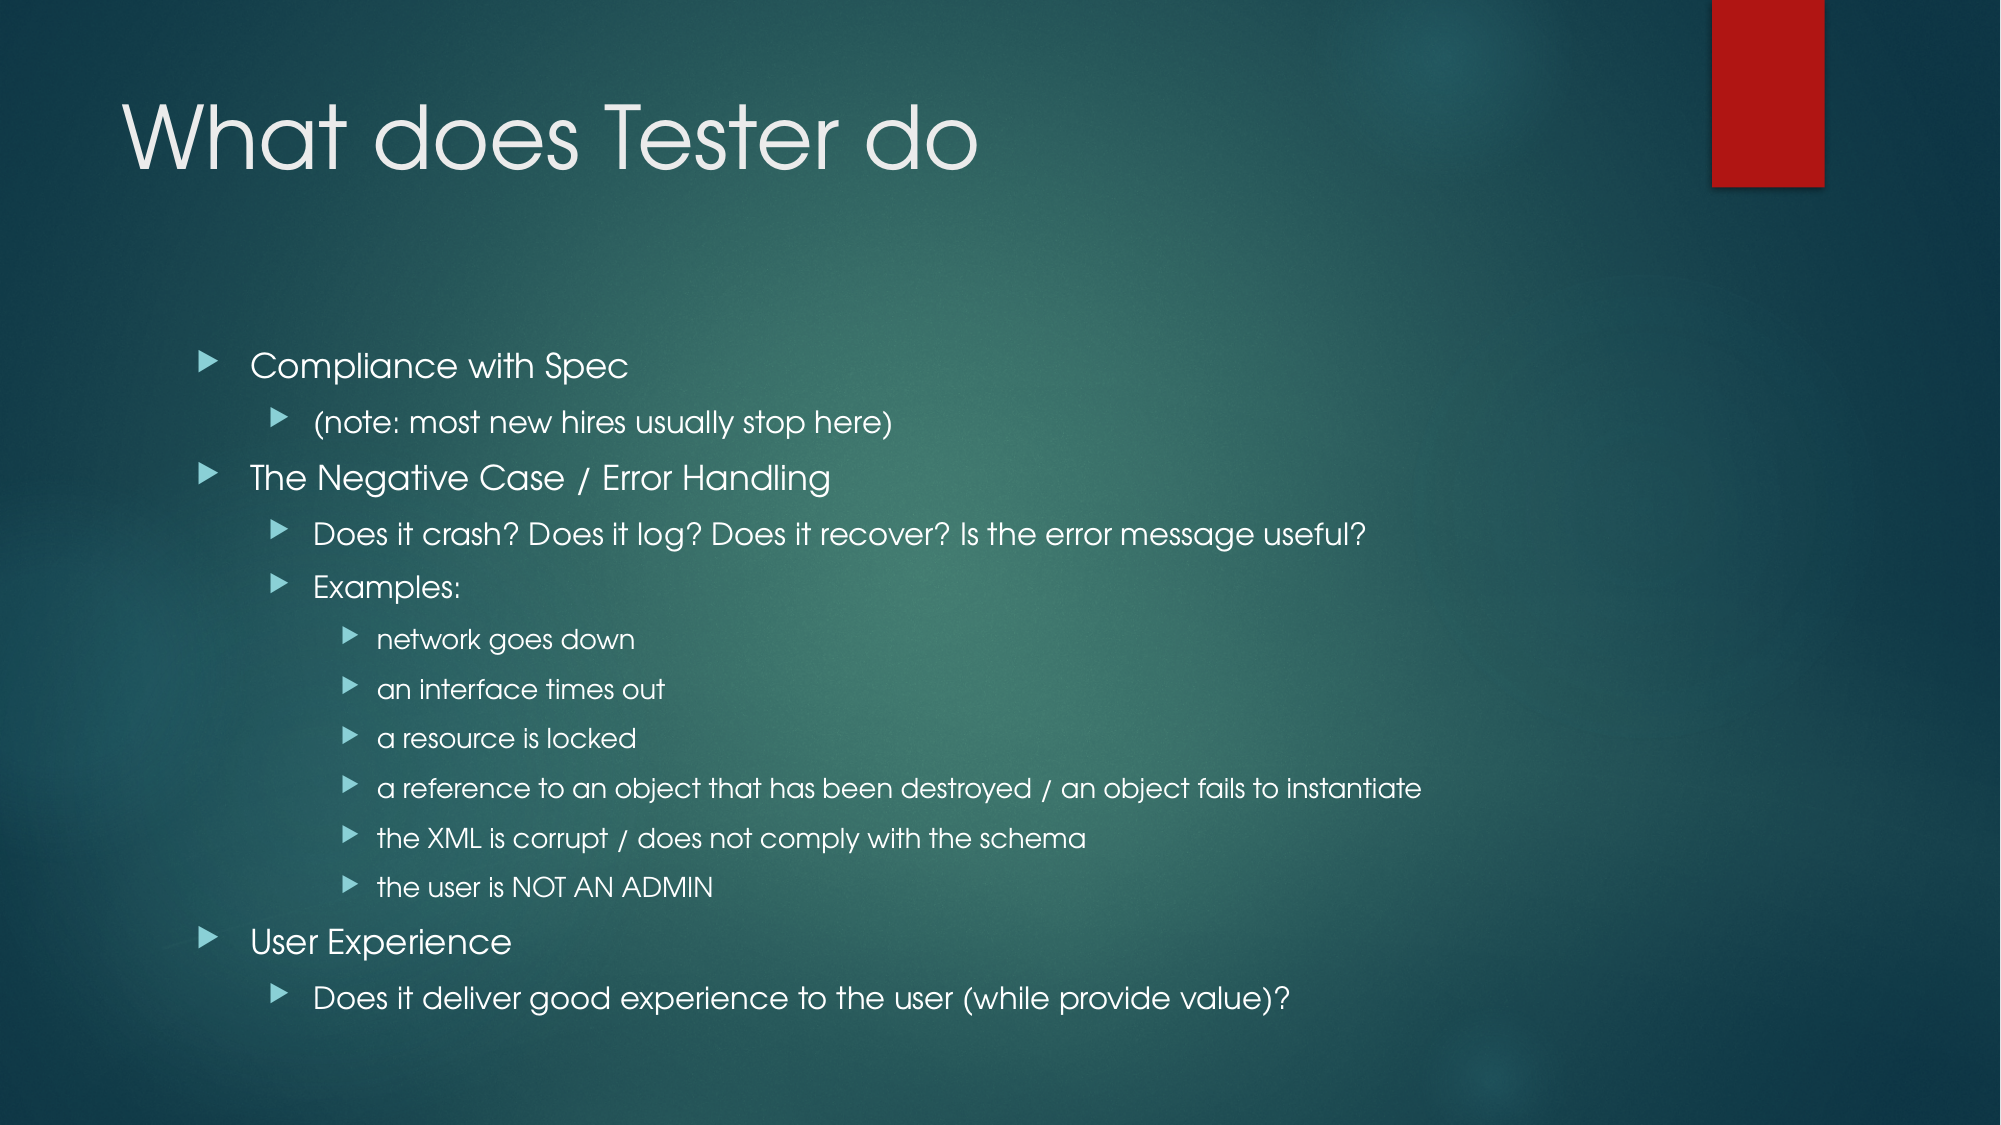

# What does Tester do
Compliance with Spec
(note: most new hires usually stop here)
The Negative Case / Error Handling
Does it crash? Does it log? Does it recover? Is the error message useful?
Examples:
network goes down
an interface times out
a resource is locked
a reference to an object that has been destroyed / an object fails to instantiate
the XML is corrupt / does not comply with the schema
the user is NOT AN ADMIN
User Experience
Does it deliver good experience to the user (while provide value)?